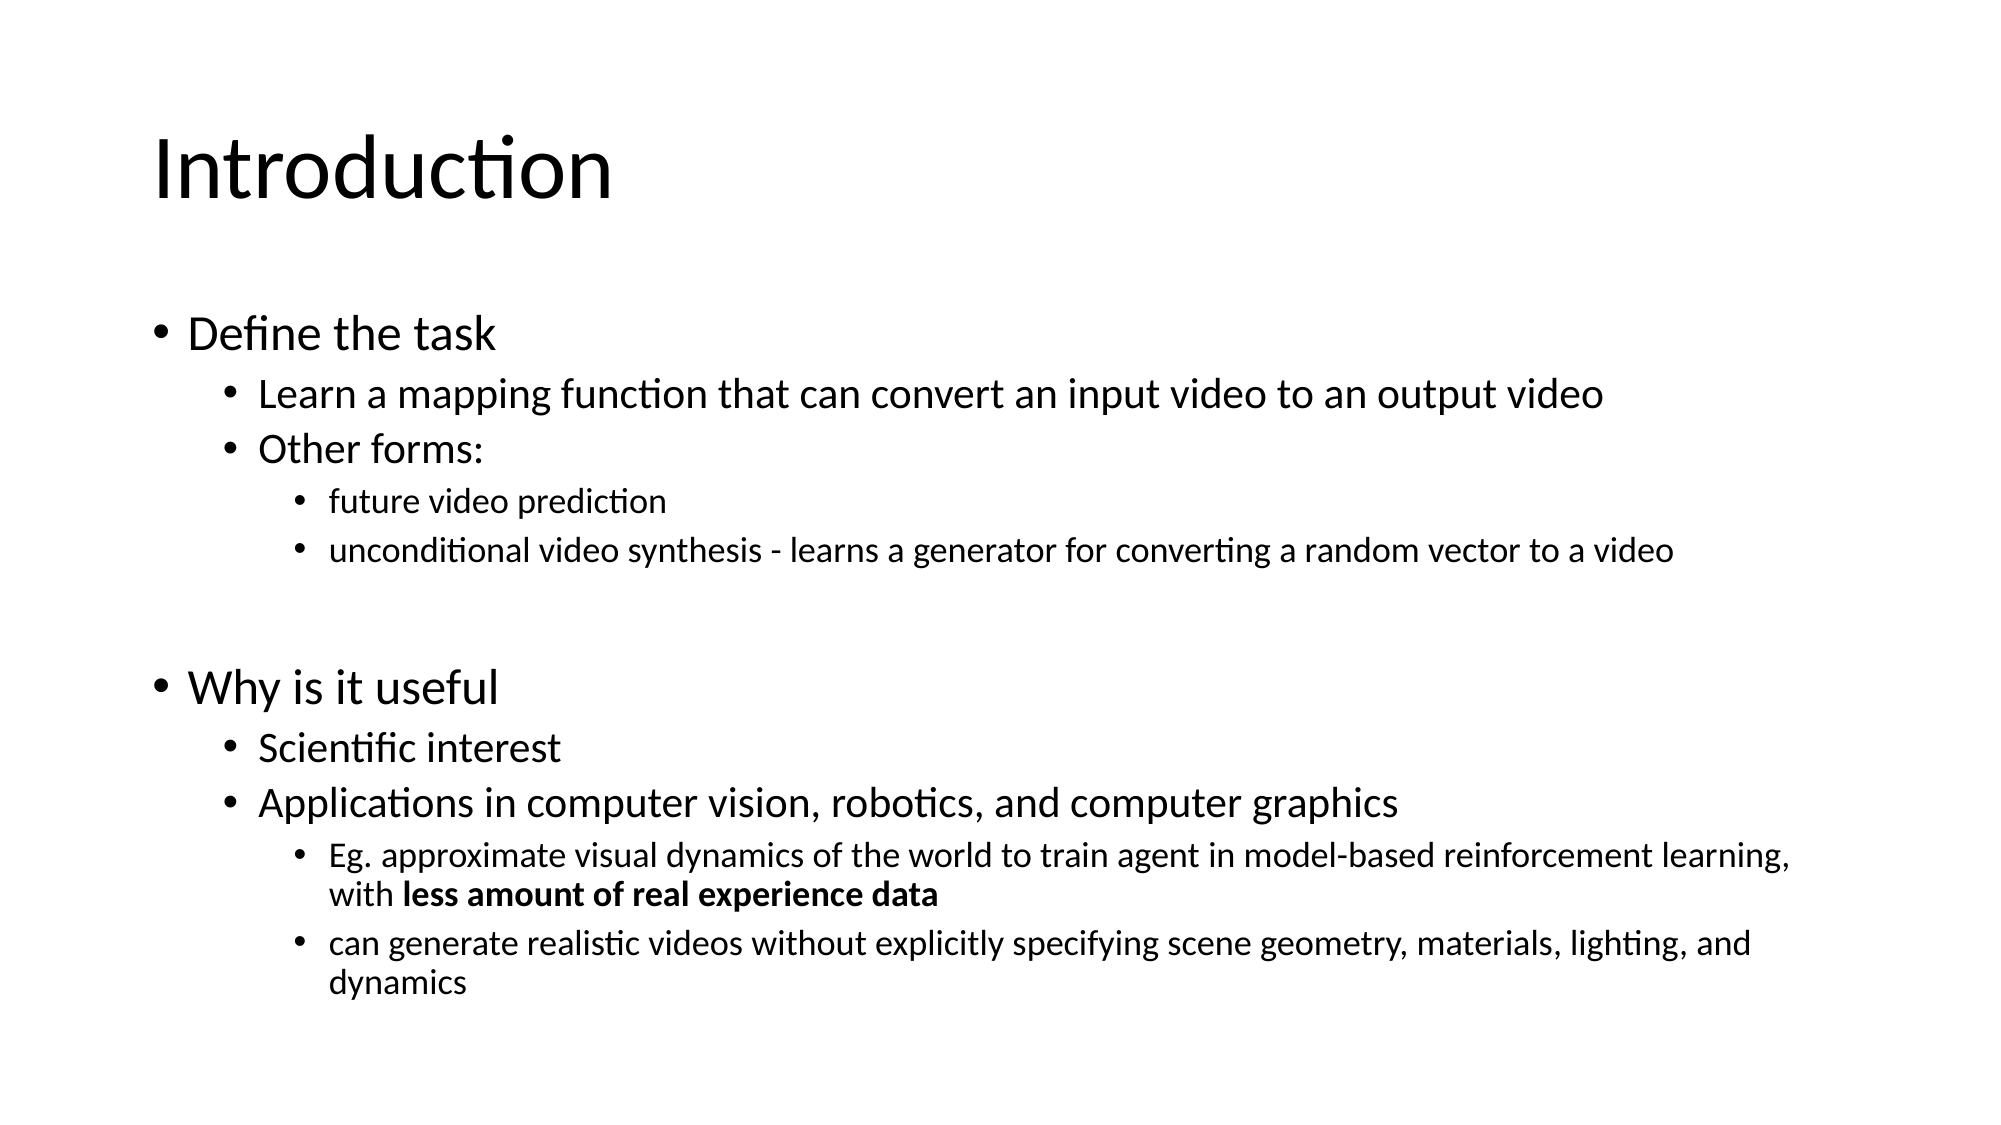

# Introduction
Define the task
Learn a mapping function that can convert an input video to an output video
Other forms:
future video prediction
unconditional video synthesis - learns a generator for converting a random vector to a video

Why is it useful
Scientific interest
Applications in computer vision, robotics, and computer graphics
Eg. approximate visual dynamics of the world to train agent in model-based reinforcement learning, with less amount of real experience data
can generate realistic videos without explicitly specifying scene geometry, materials, lighting, and dynamics